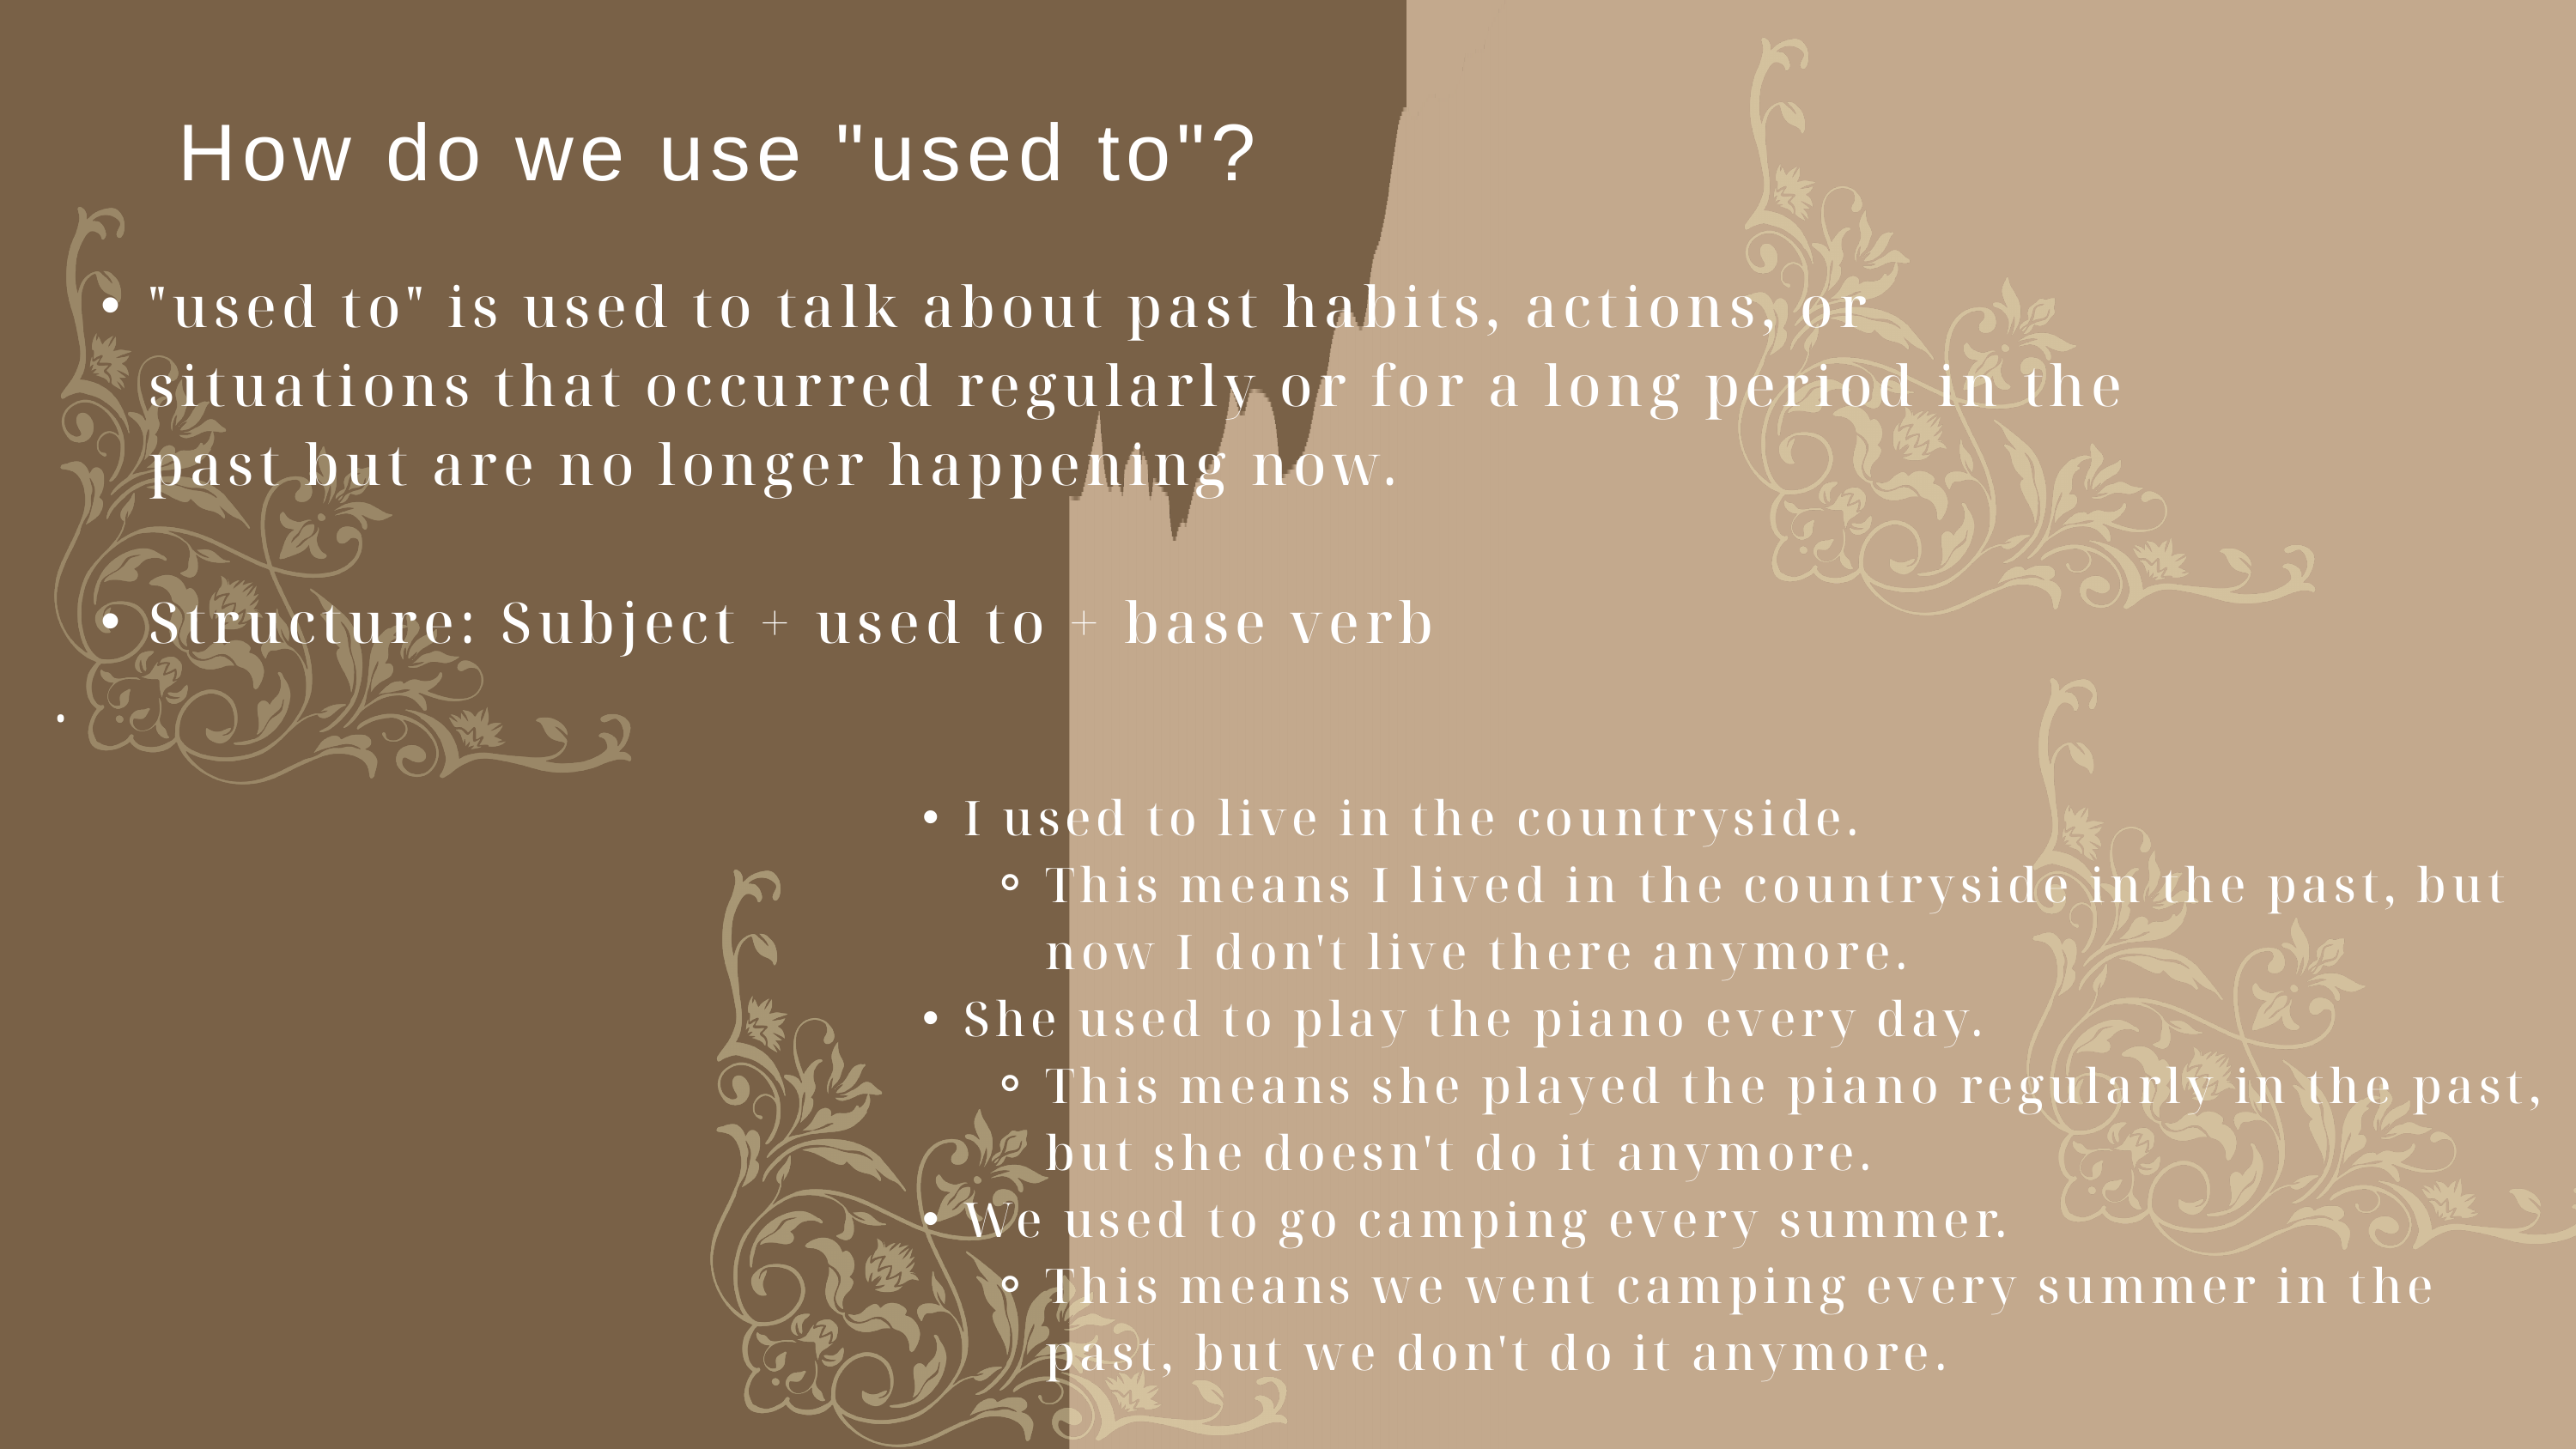

How do we use "used to"?

"used to" is used to talk about past habits, actions, or situations that occurred regularly or for a long period in the past but are no longer happening now.

Structure: Subject + used to + base verb
.

I used to live in the countryside.
This means I lived in the countryside in the past, but now I don't live there anymore.
She used to play the piano every day.
This means she played the piano regularly in the past, but she doesn't do it anymore.
We used to go camping every summer.
This means we went camping every summer in the past, but we don't do it anymore.